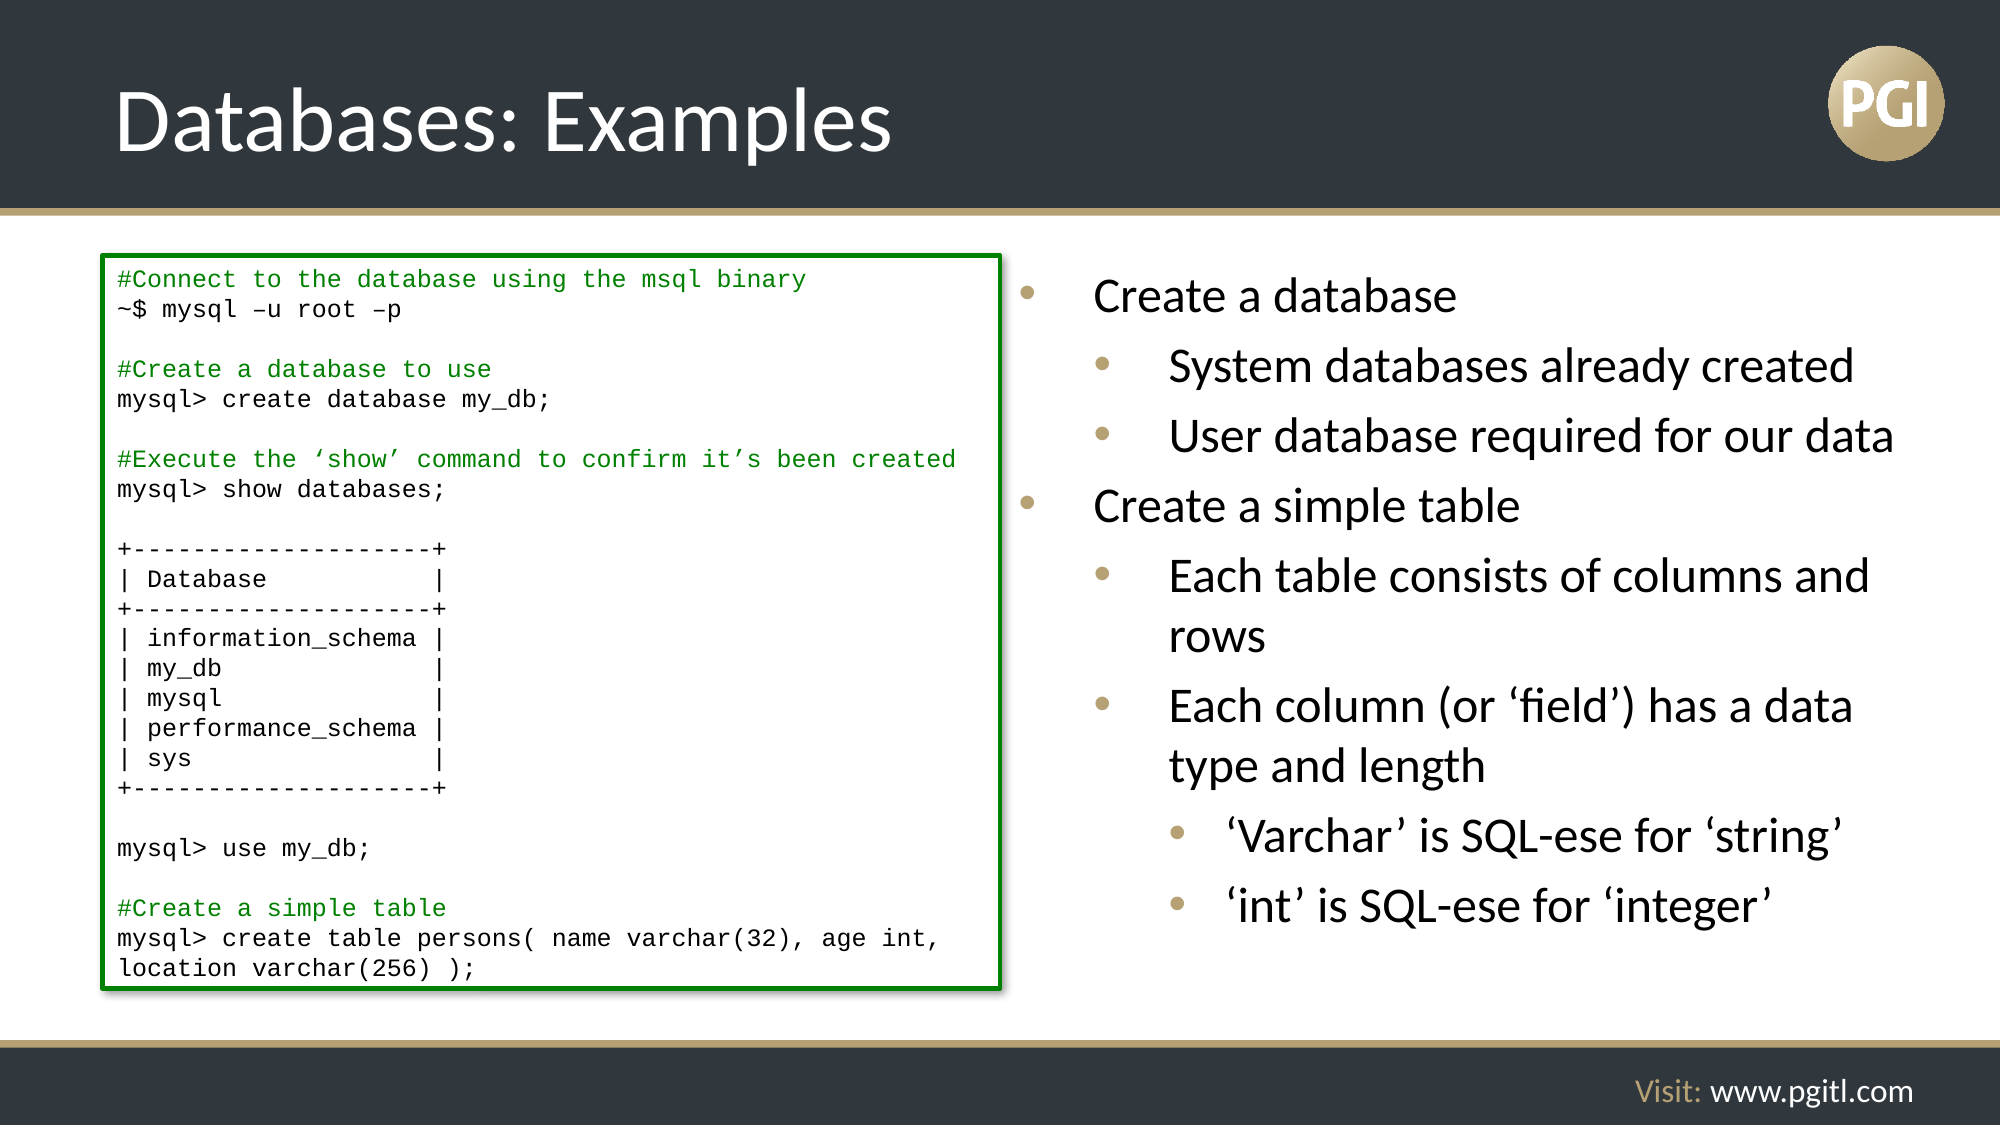

# Databases: Examples
Create a database
System databases already created
User database required for our data
Create a simple table
Each table consists of columns and rows
Each column (or ‘field’) has a data type and length
‘Varchar’ is SQL-ese for ‘string’
‘int’ is SQL-ese for ‘integer’
#Connect to the database using the msql binary
~$ mysql –u root –p

#Create a database to use
mysql> create database my_db;

#Execute the ‘show’ command to confirm it’s been created
mysql> show databases;

+--------------------+
| Database           |
+--------------------+
| information_schema |
| my_db              |
| mysql              |
| performance_schema |
| sys                |
+--------------------+

mysql> use my_db;

#Create a simple table
mysql> create table persons( name varchar(32), age int, location varchar(256) );